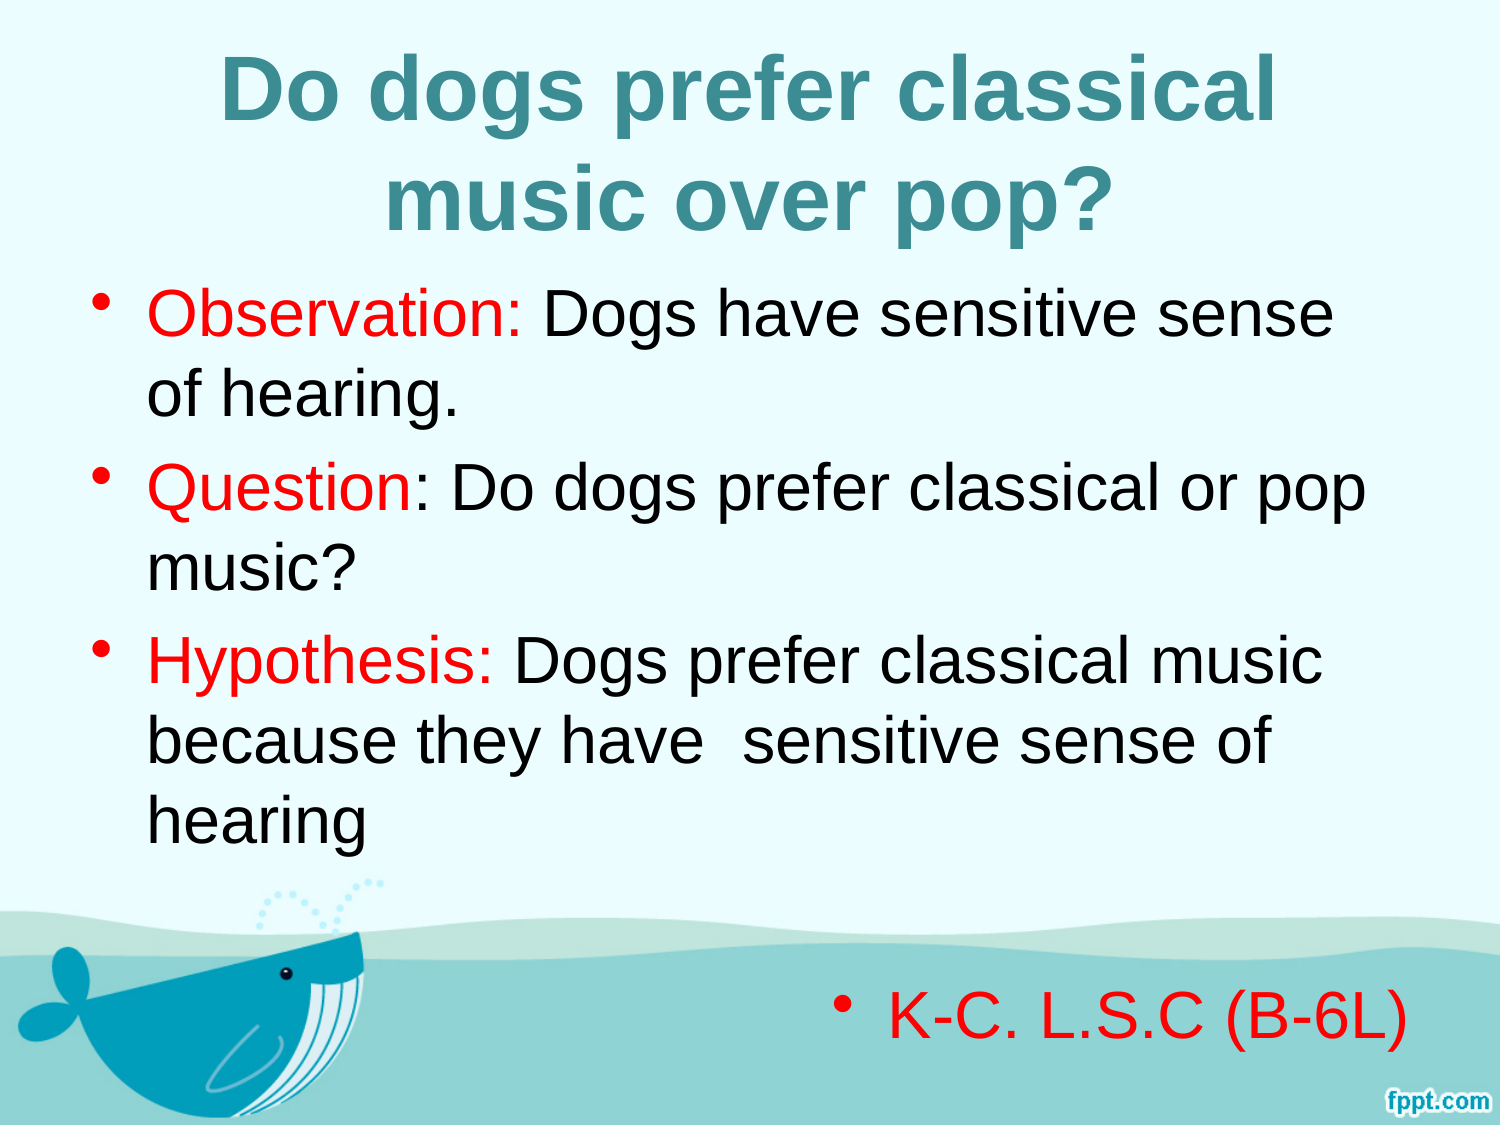

# Do dogs prefer classical music over pop?
Observation: Dogs have sensitive sense of hearing.
Question: Do dogs prefer classical or pop music?
Hypothesis: Dogs prefer classical music because they have  sensitive sense of hearing
K-C. L.S.C (B-6L)